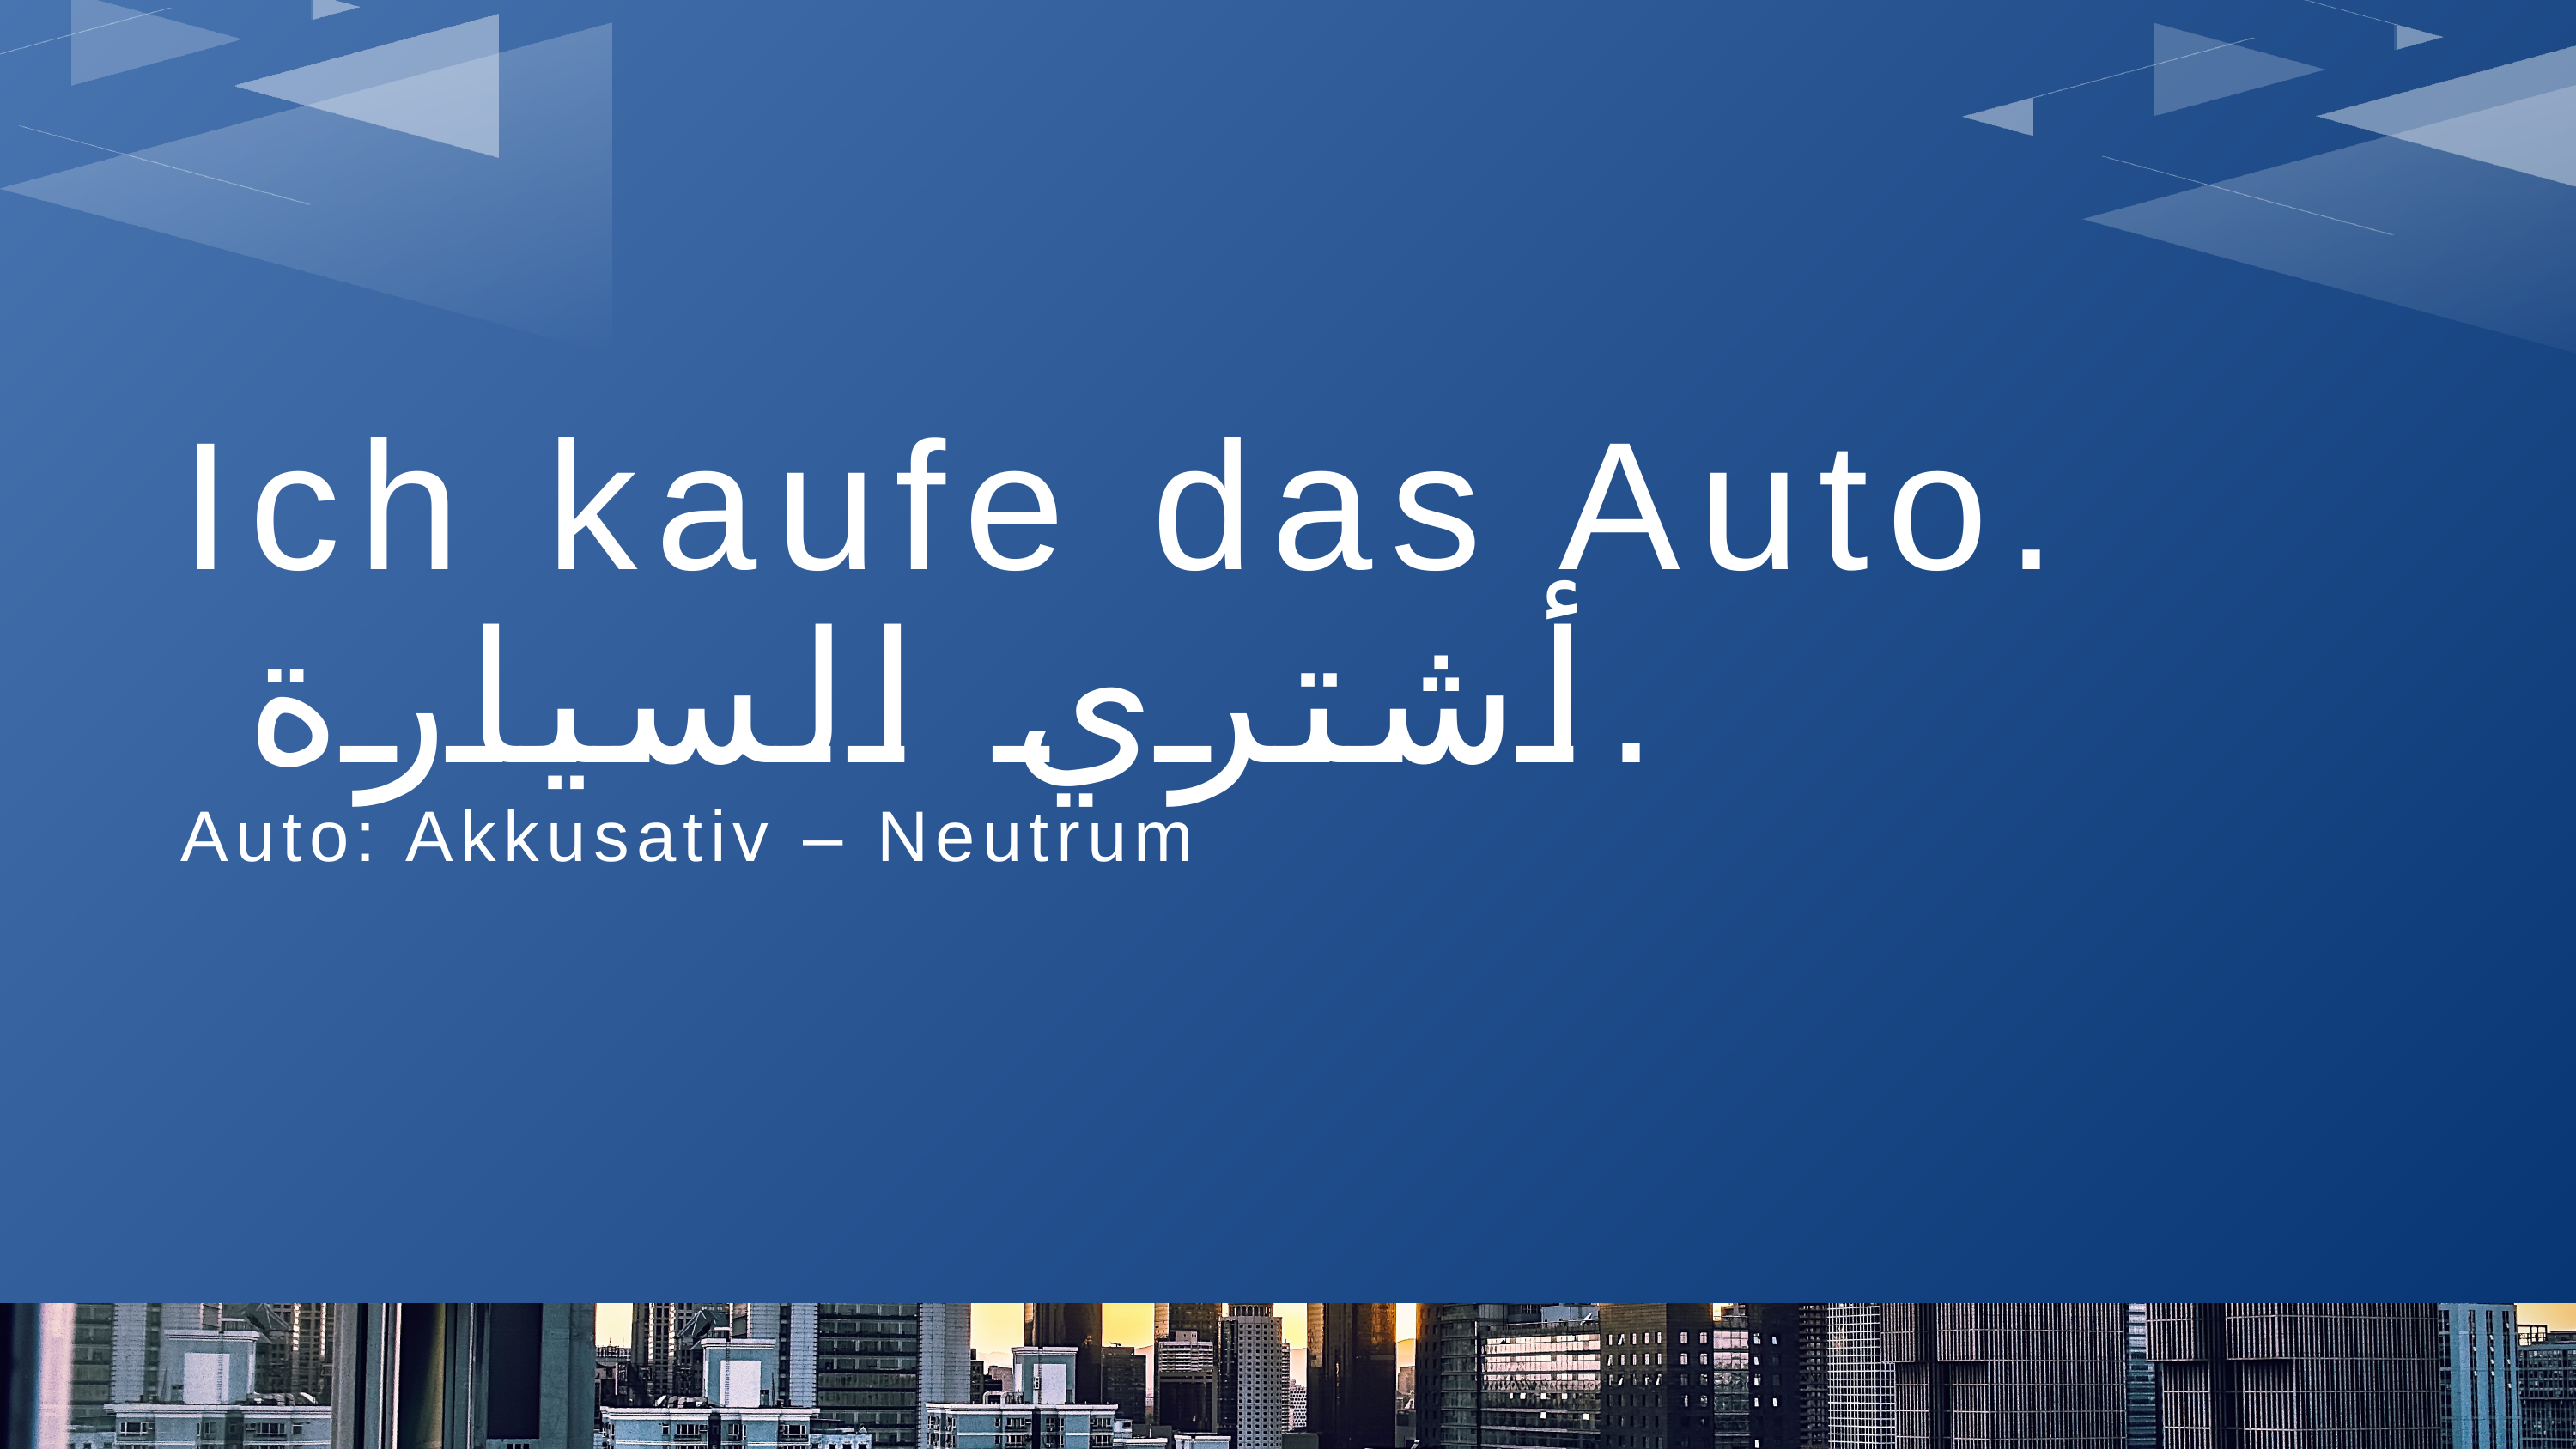

Ich kaufe das Auto.
 أشتري السيارة.
Auto: Akkusativ – Neutrum